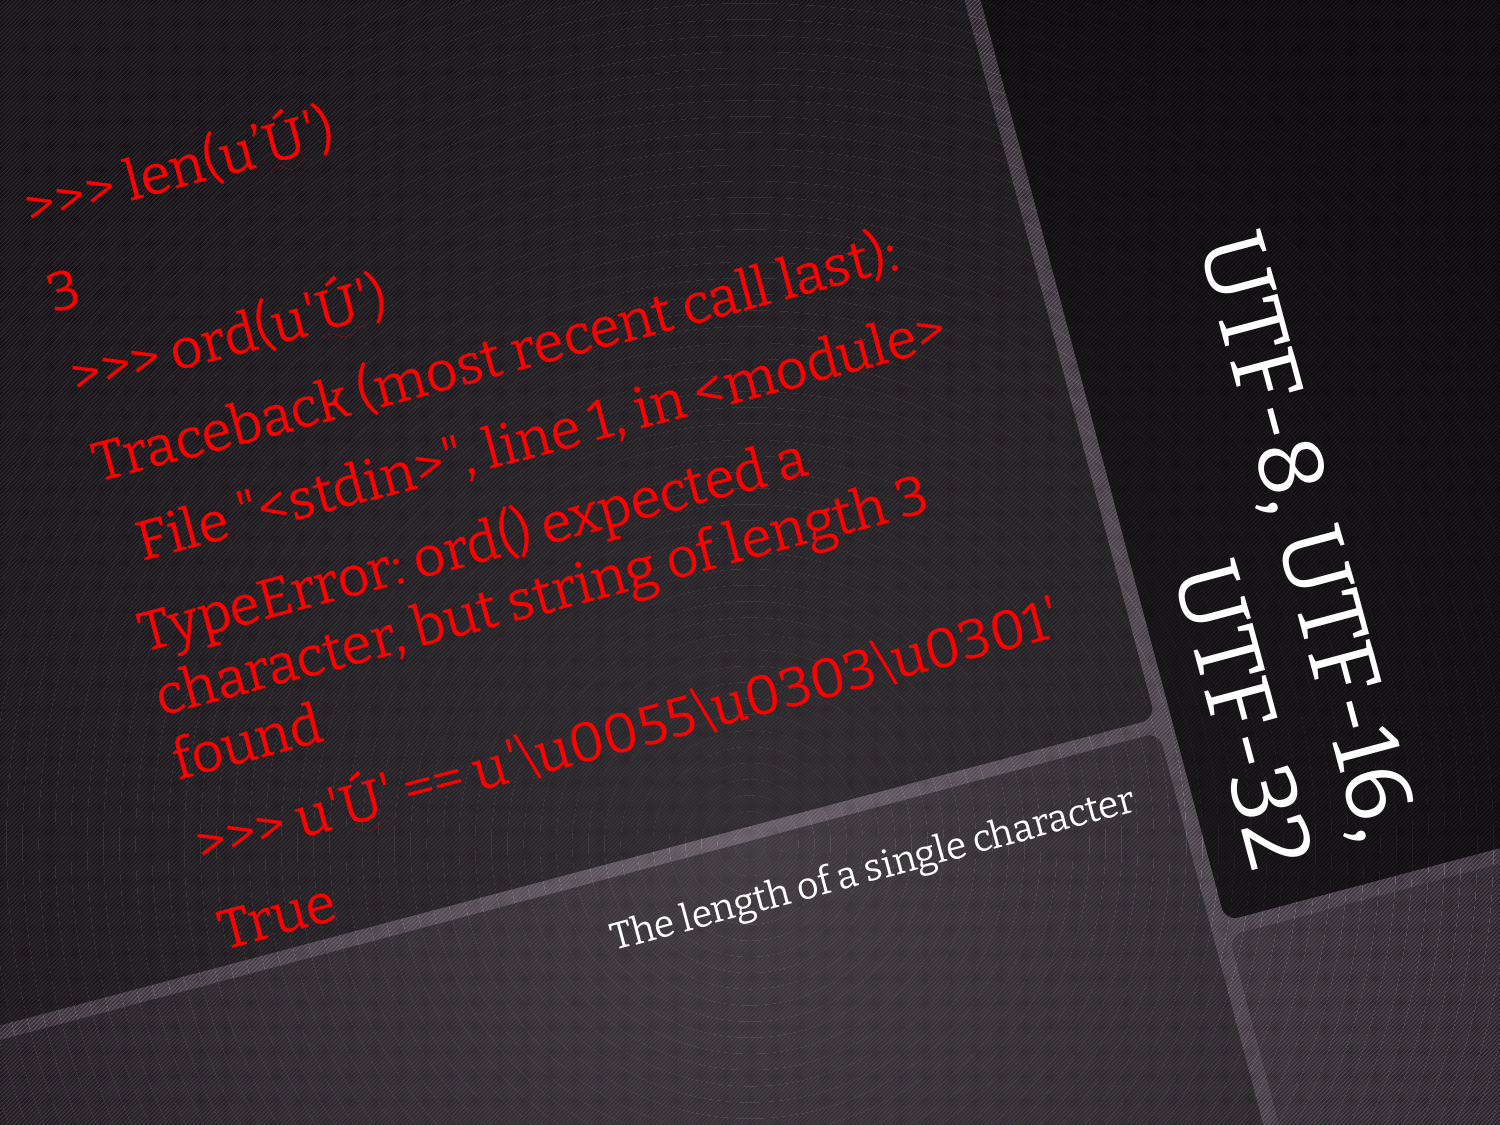

>>> len(u’Ú')
3
>>> ord(u'Ú')
Traceback (most recent call last):
  File "<stdin>", line 1, in <module>
TypeError: ord() expected a character, but string of length 3 found
>>> u'Ú' == u'\u0055\u0303\u0301'
True
# UTF-8, UTF-16, UTF-32
The length of a single character